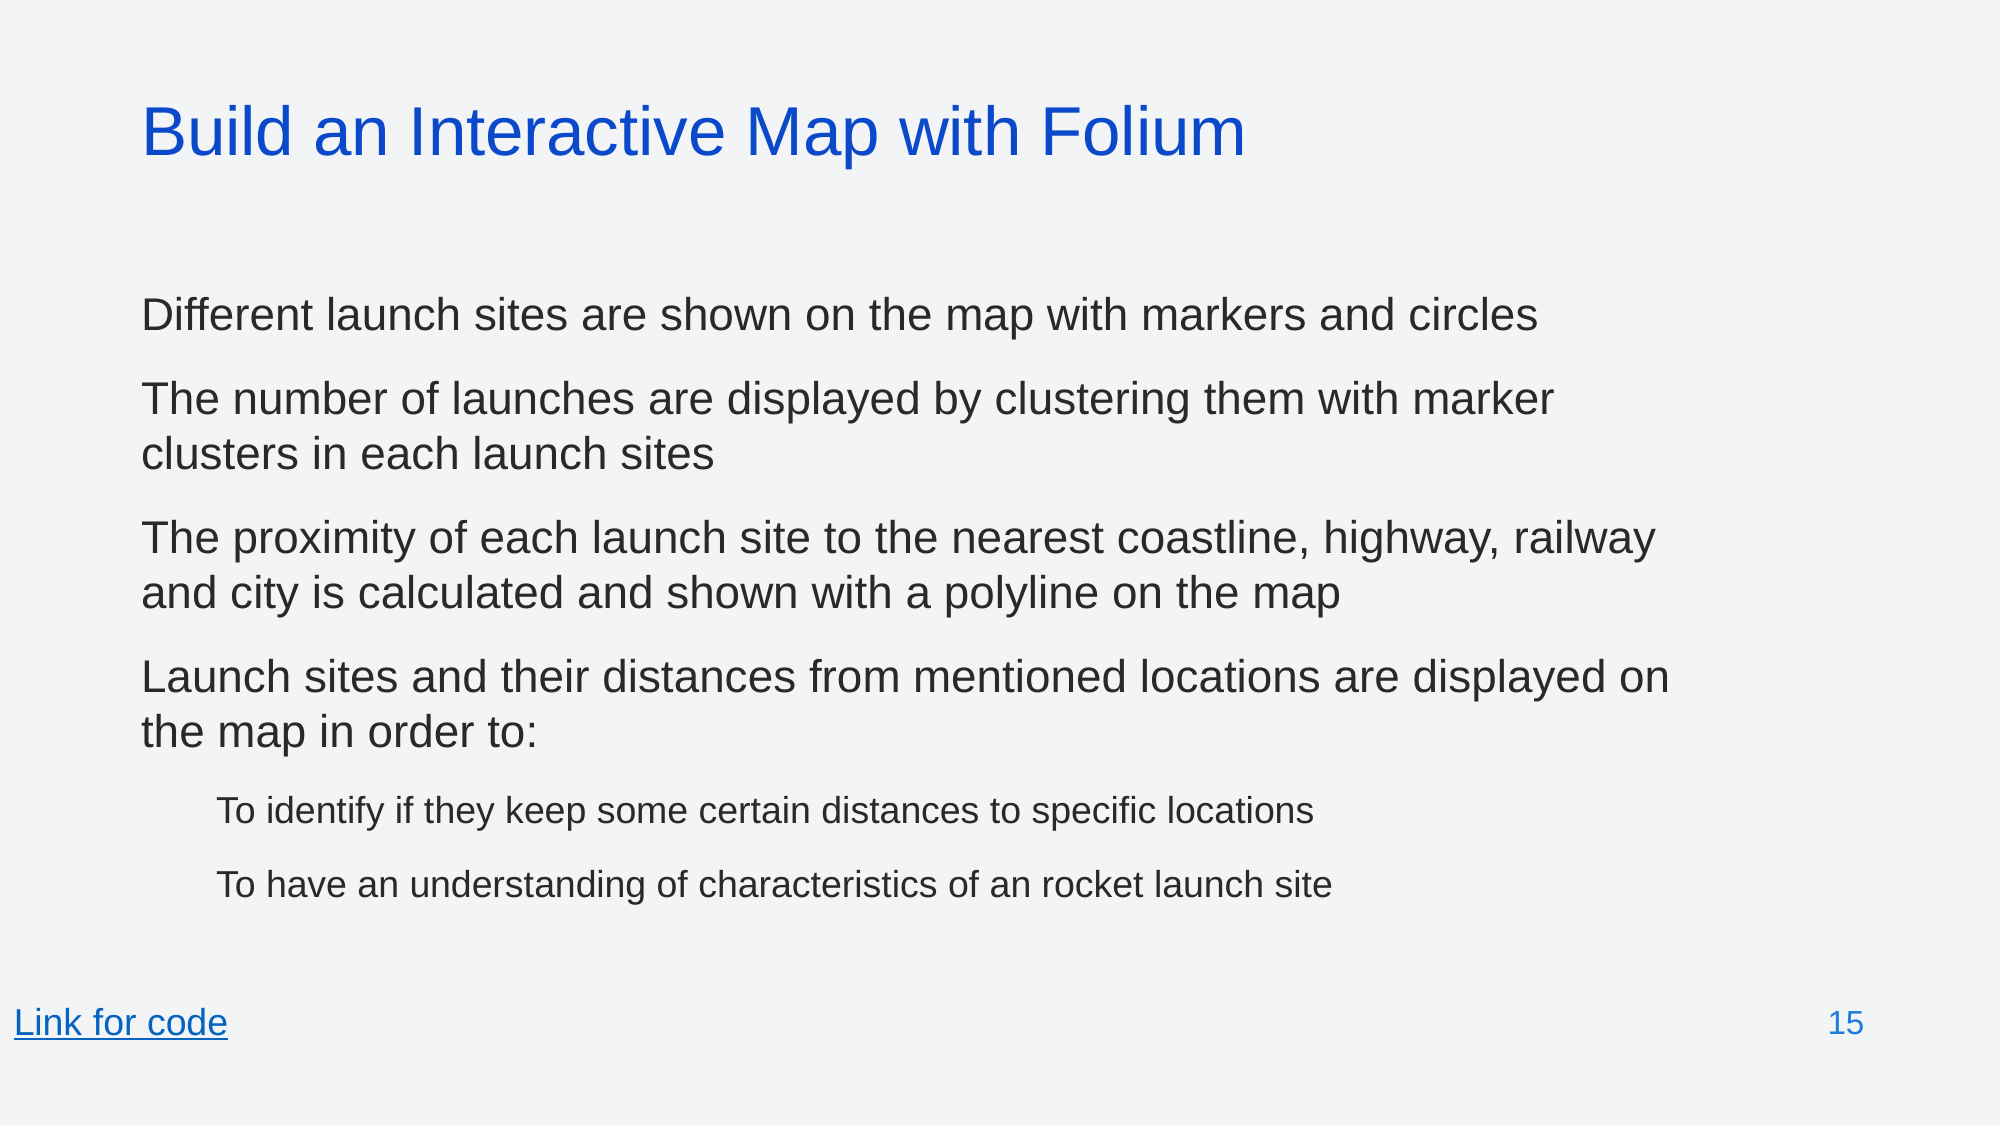

Build an Interactive Map with Folium
Different launch sites are shown on the map with markers and circles
The number of launches are displayed by clustering them with marker clusters in each launch sites
The proximity of each launch site to the nearest coastline, highway, railway and city is calculated and shown with a polyline on the map
Launch sites and their distances from mentioned locations are displayed on the map in order to:
To identify if they keep some certain distances to specific locations
To have an understanding of characteristics of an rocket launch site

15
Link for code